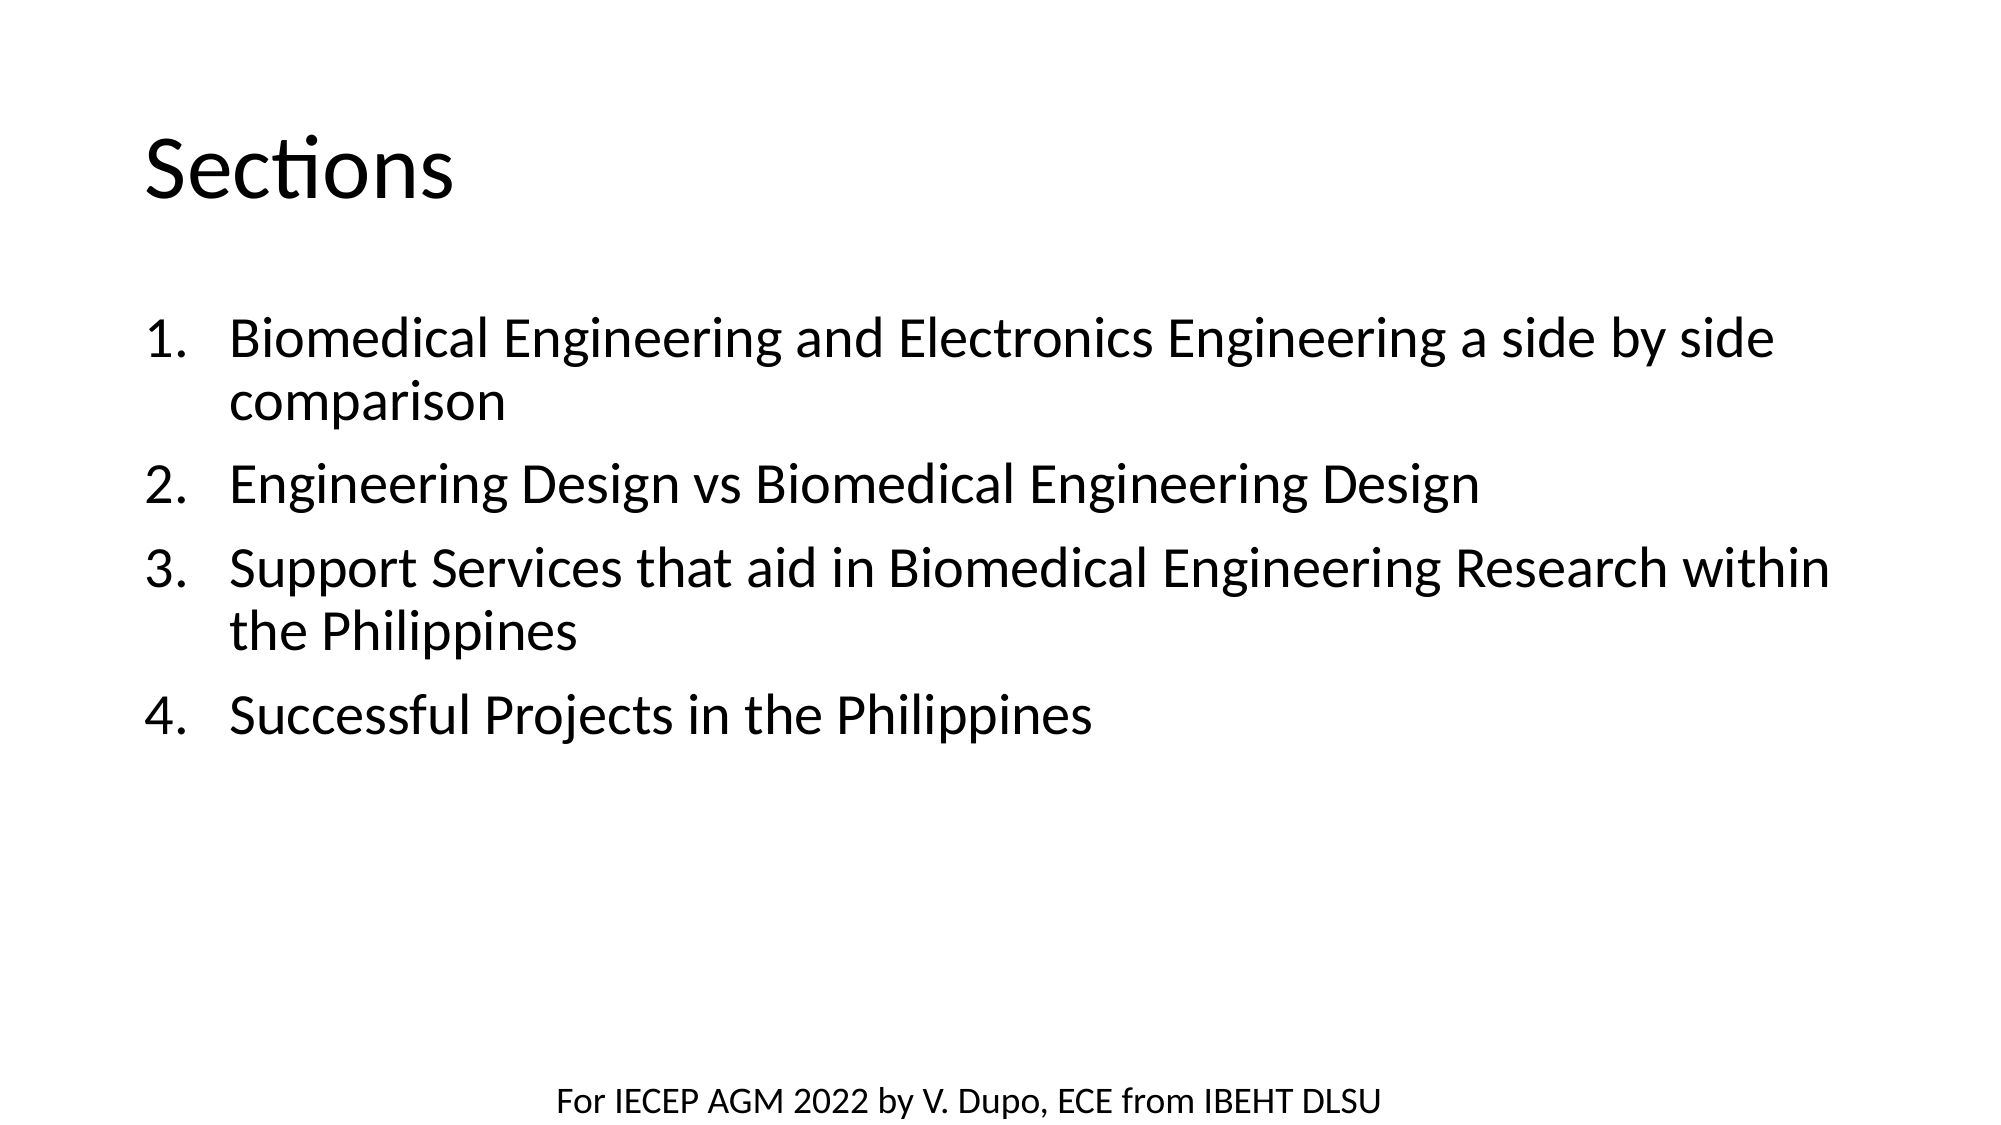

# Sections
Biomedical Engineering and Electronics Engineering a side by side comparison
Engineering Design vs Biomedical Engineering Design
Support Services that aid in Biomedical Engineering Research within the Philippines
Successful Projects in the Philippines
For IECEP AGM 2022 by V. Dupo, ECE from IBEHT DLSU